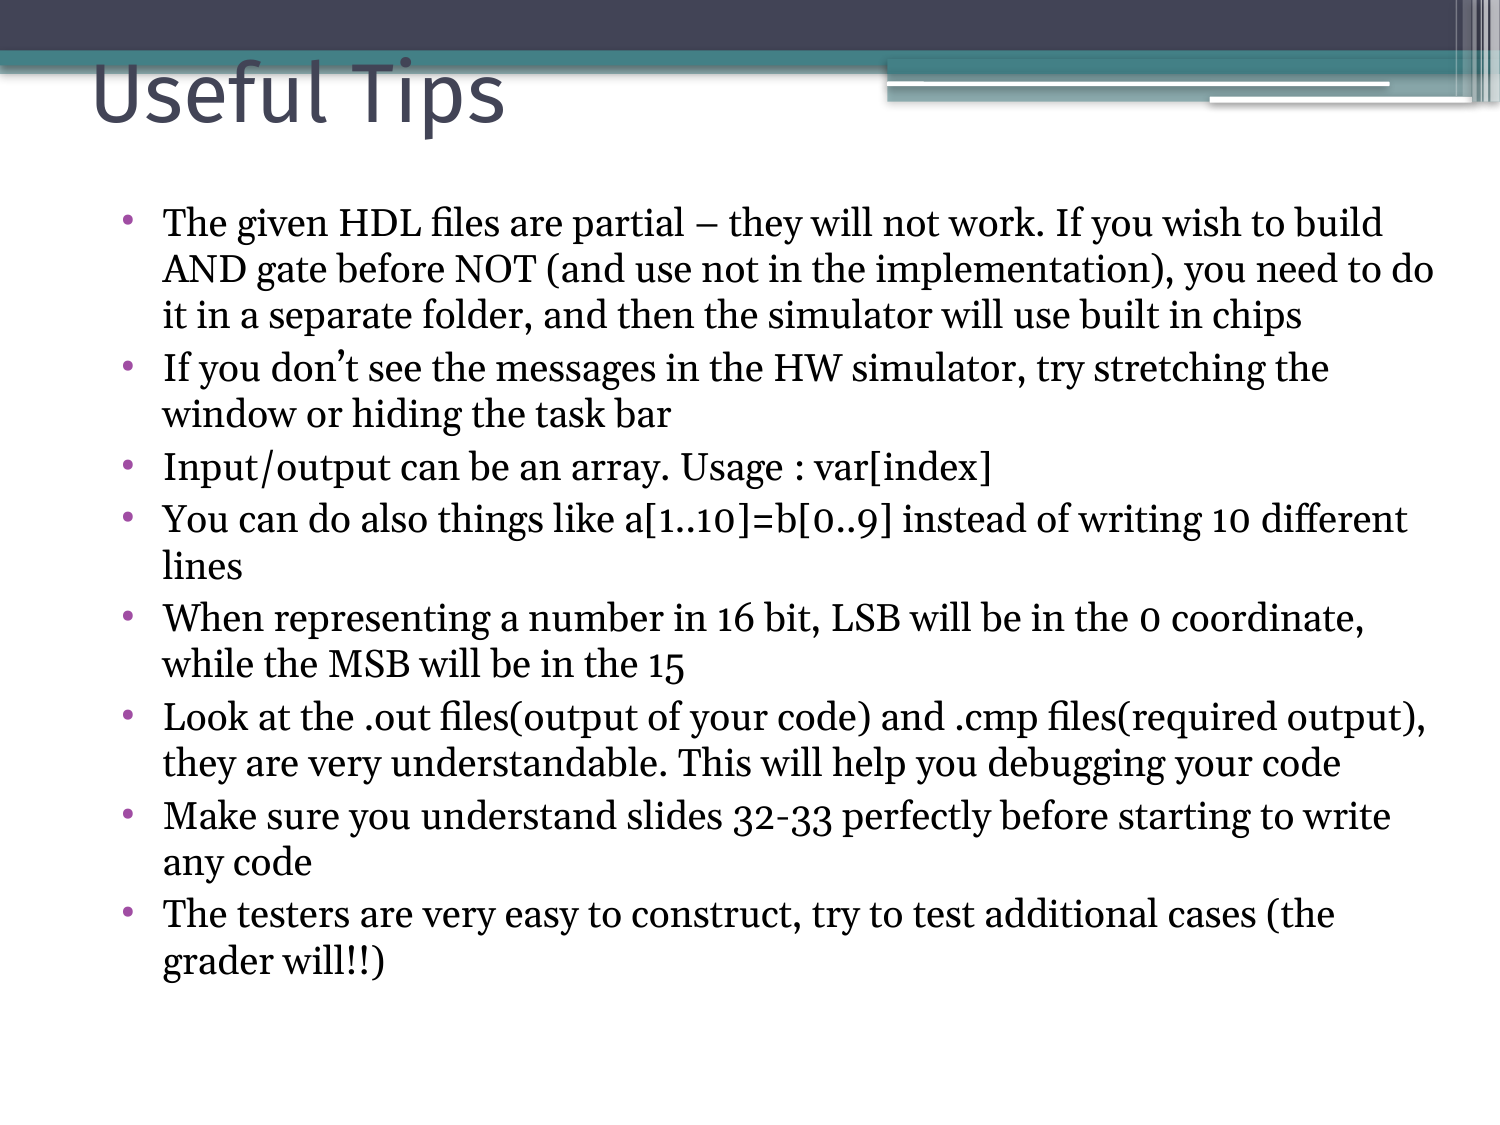

# Useful Tips

The given HDL files are partial – they will not work. If you wish to build AND gate before NOT (and use not in the implementation), you need to do it in a separate folder, and then the simulator will use built in chips
If you don’t see the messages in the HW simulator, try stretching the window or hiding the task bar
Input/output can be an array. Usage : var[index]
You can do also things like a[1..10]=b[0..9] instead of writing 10 different lines
When representing a number in 16 bit, LSB will be in the 0 coordinate, while the MSB will be in the 15
Look at the .out files(output of your code) and .cmp files(required output), they are very understandable. This will help you debugging your code
Make sure you understand slides 32-33 perfectly before starting to write any code
The testers are very easy to construct, try to test additional cases (the grader will!!)